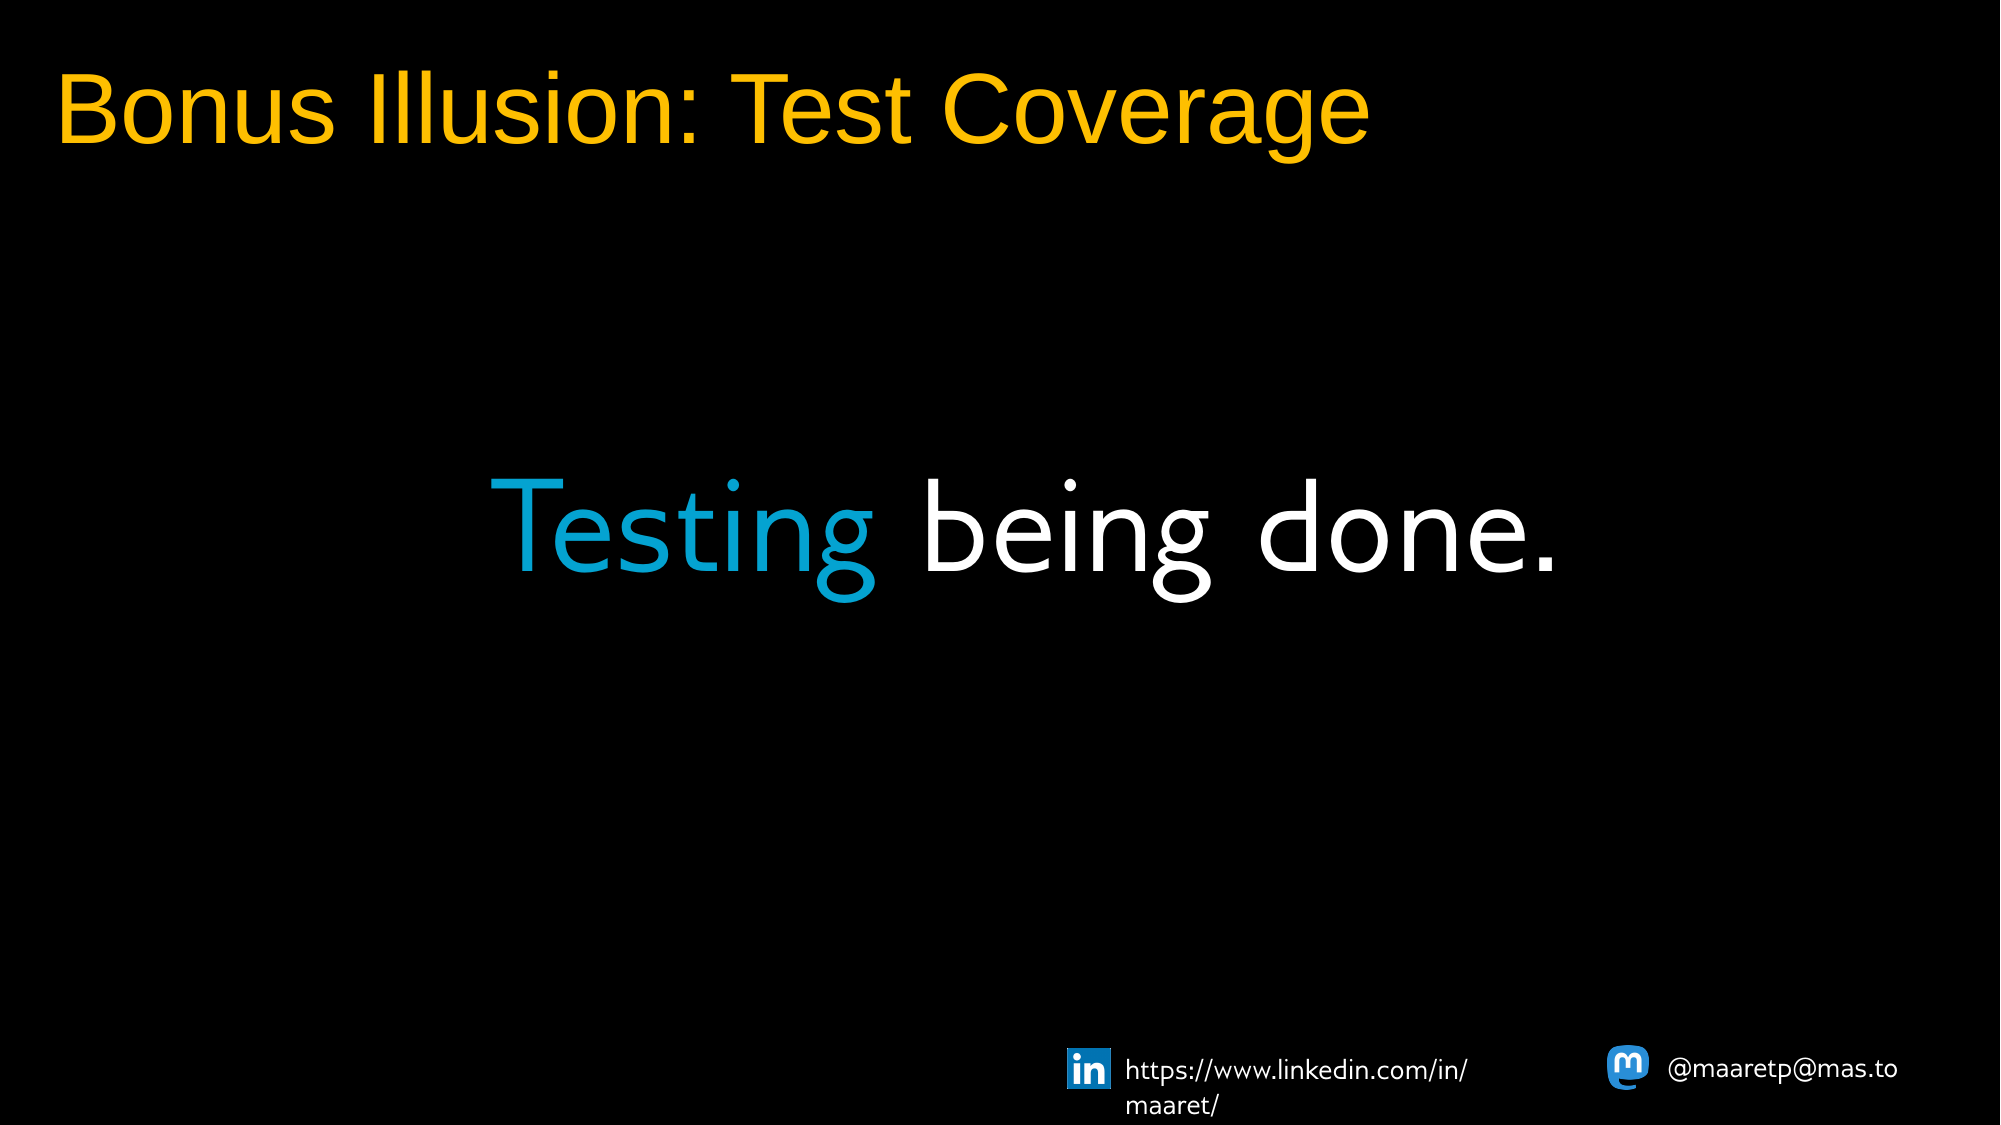

Bonus Illusion: Test Coverage
Testing being done.